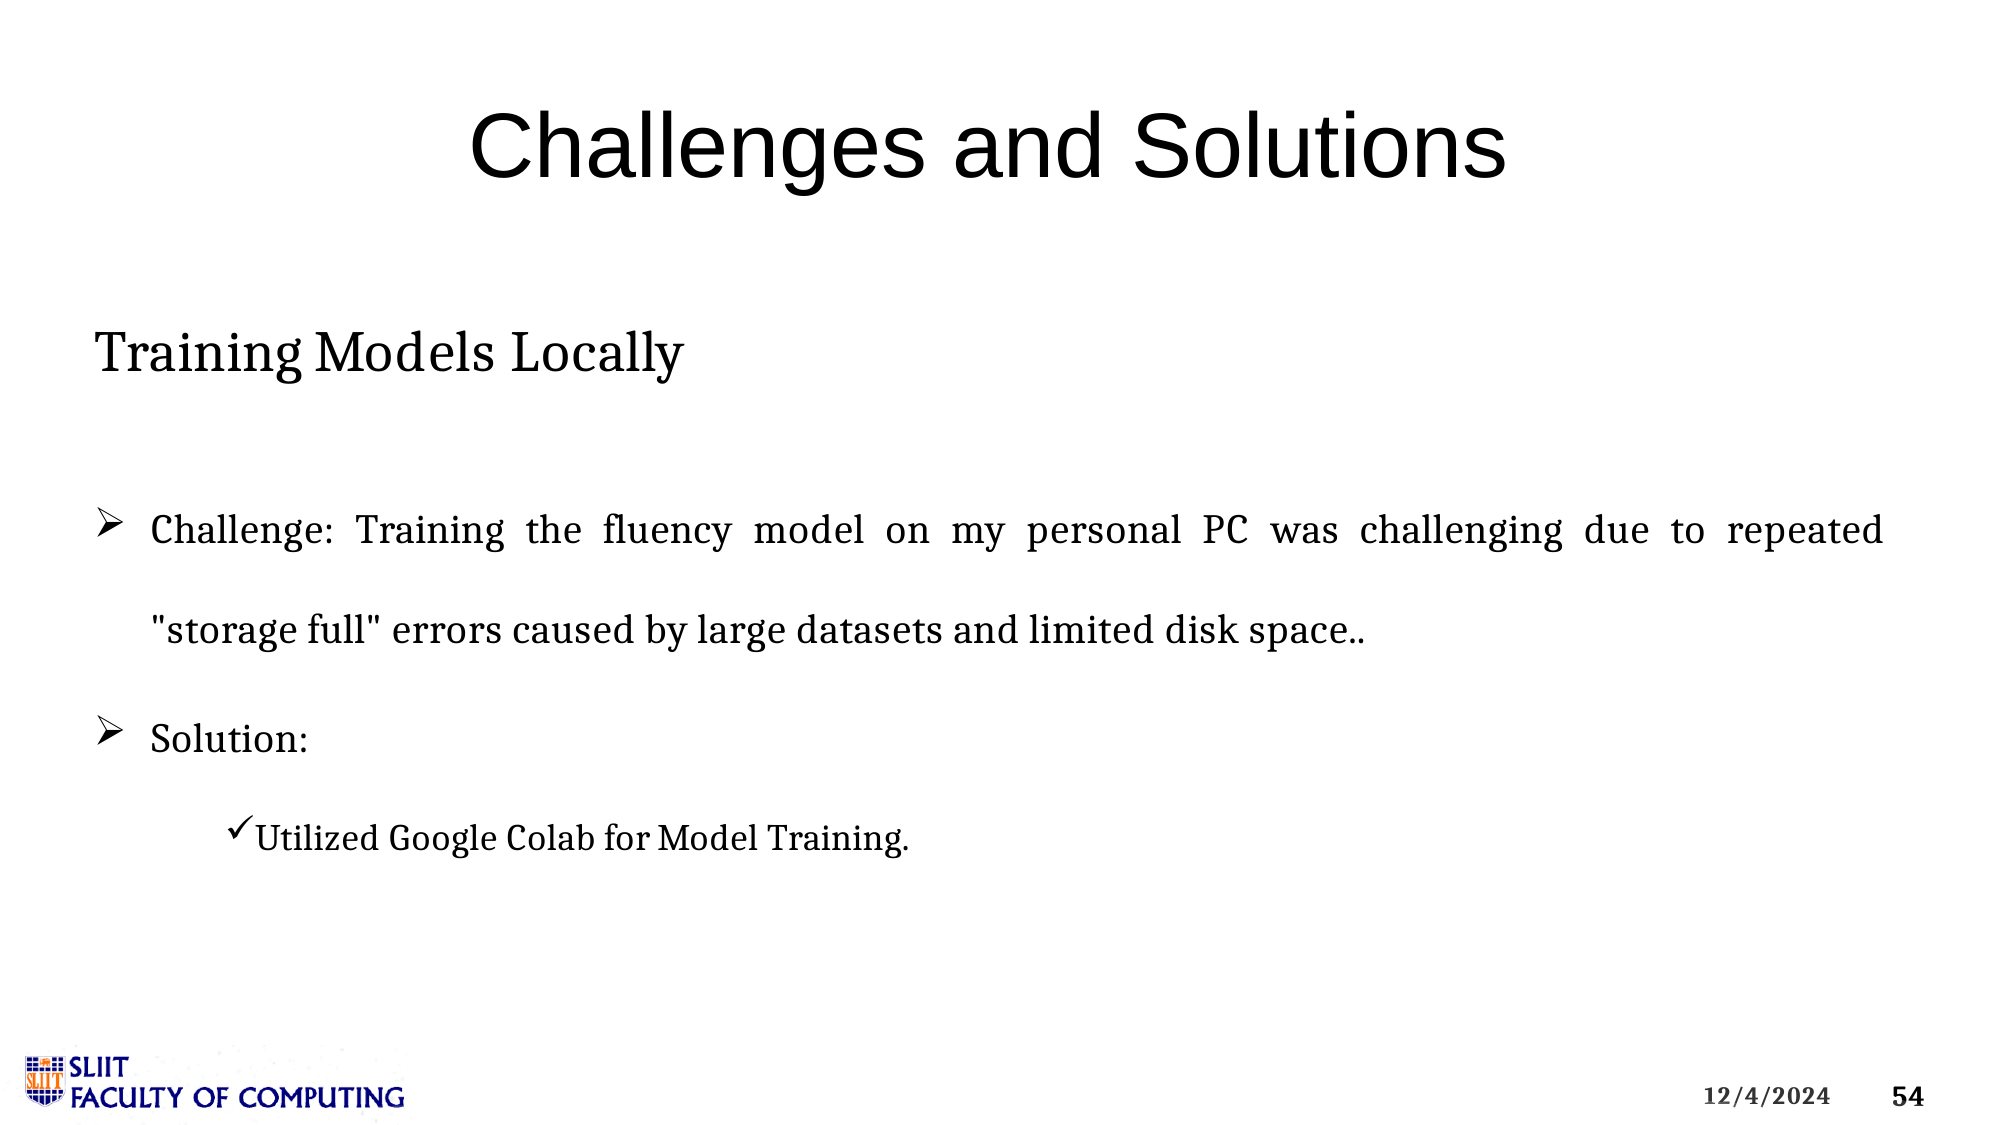

Challenges and Solutions
Training Models Locally
Challenge: Training the fluency model on my personal PC was challenging due to repeated "storage full" errors caused by large datasets and limited disk space..
Solution:
Utilized Google Colab for Model Training.